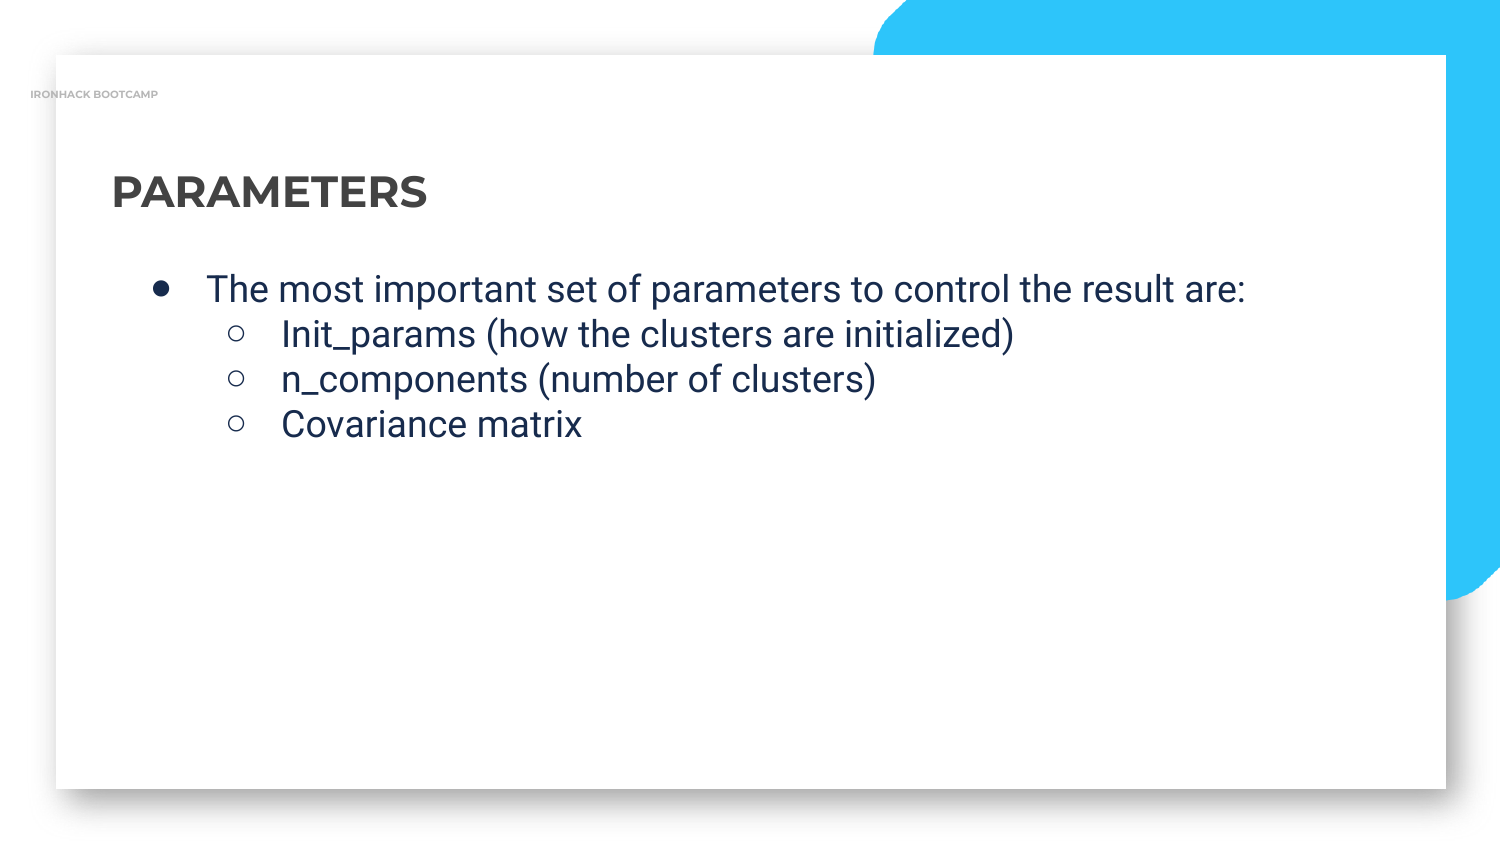

IRONHACK BOOTCAMP
PARAMETERS
The most important set of parameters to control the result are:
Init_params (how the clusters are initialized)
n_components (number of clusters)
Covariance matrix